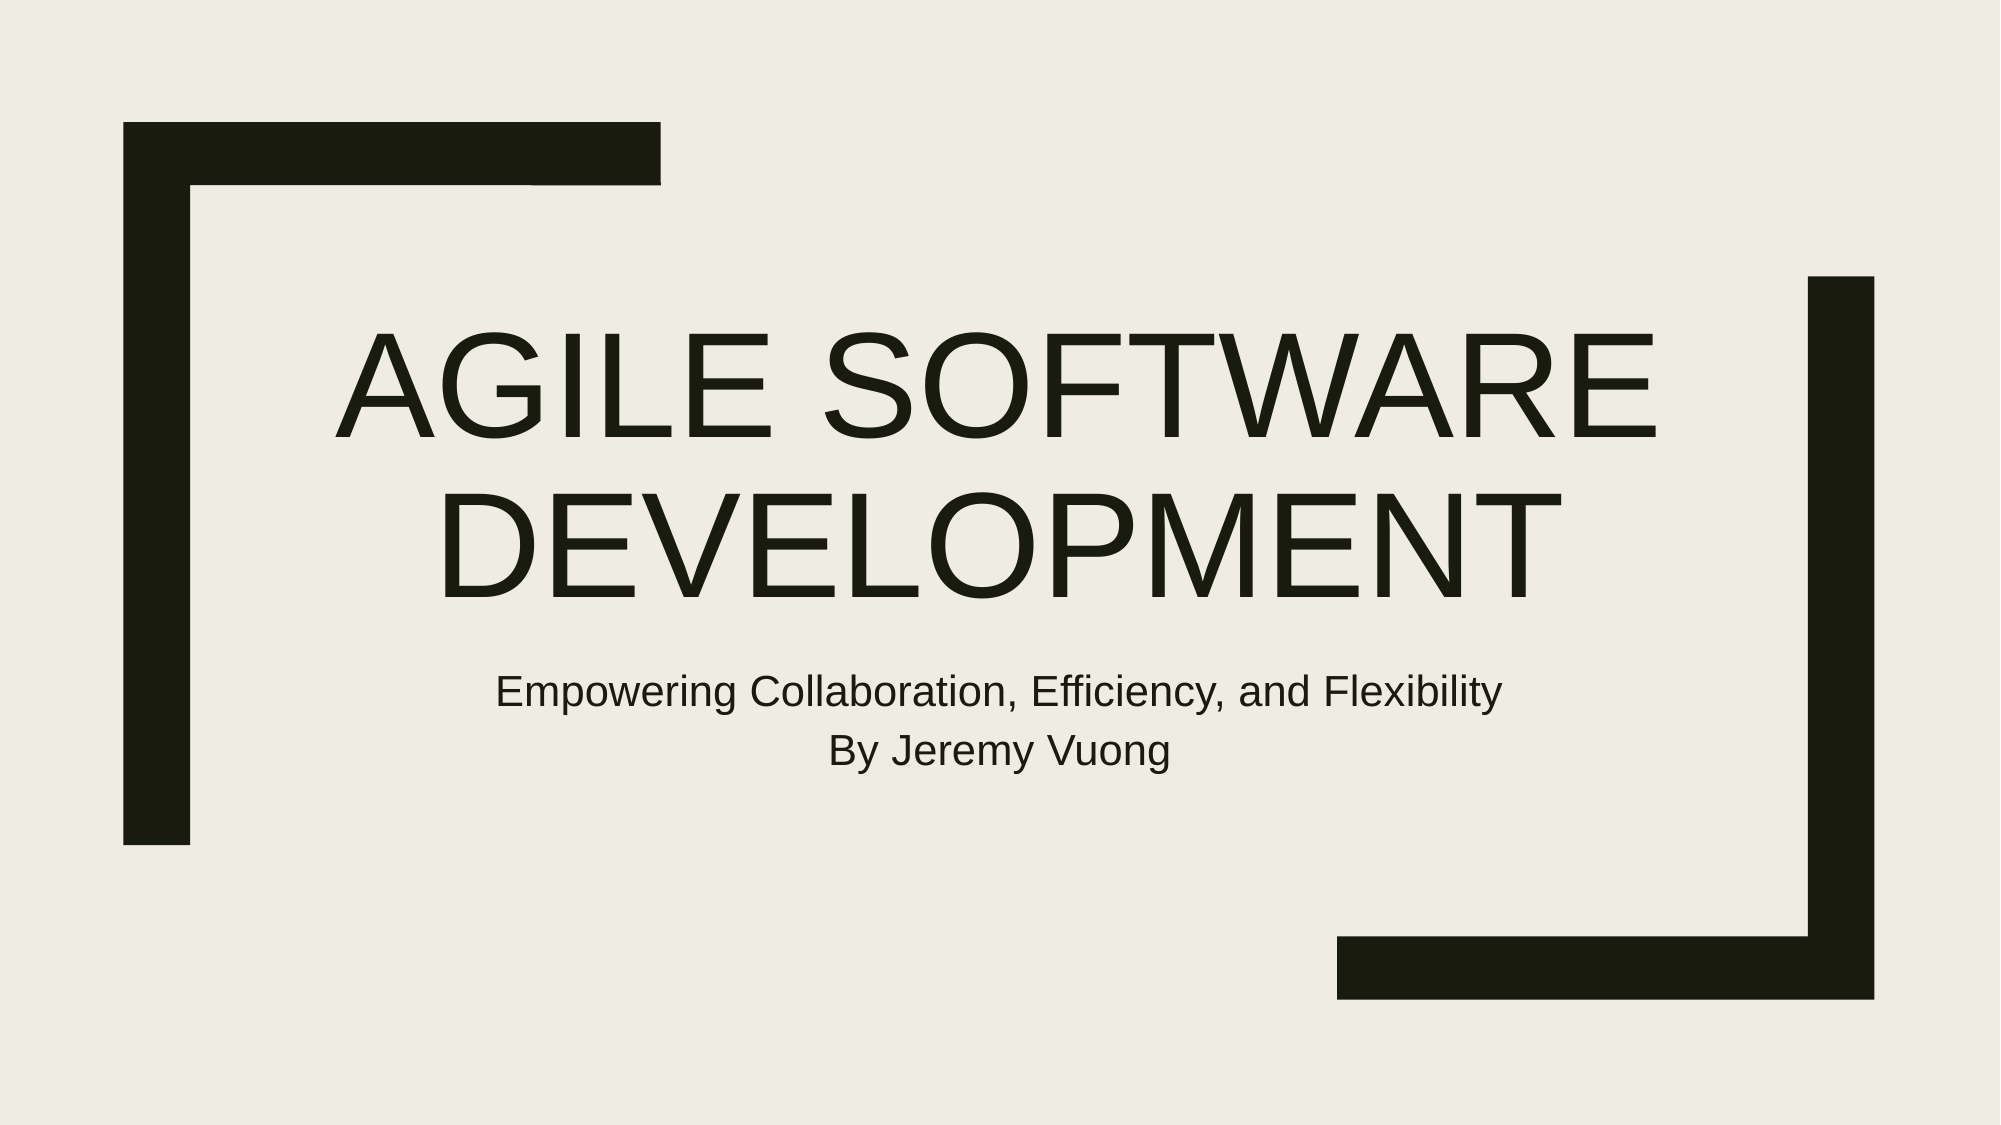

# Agile Software development
Empowering Collaboration, Efficiency, and Flexibility
By Jeremy Vuong